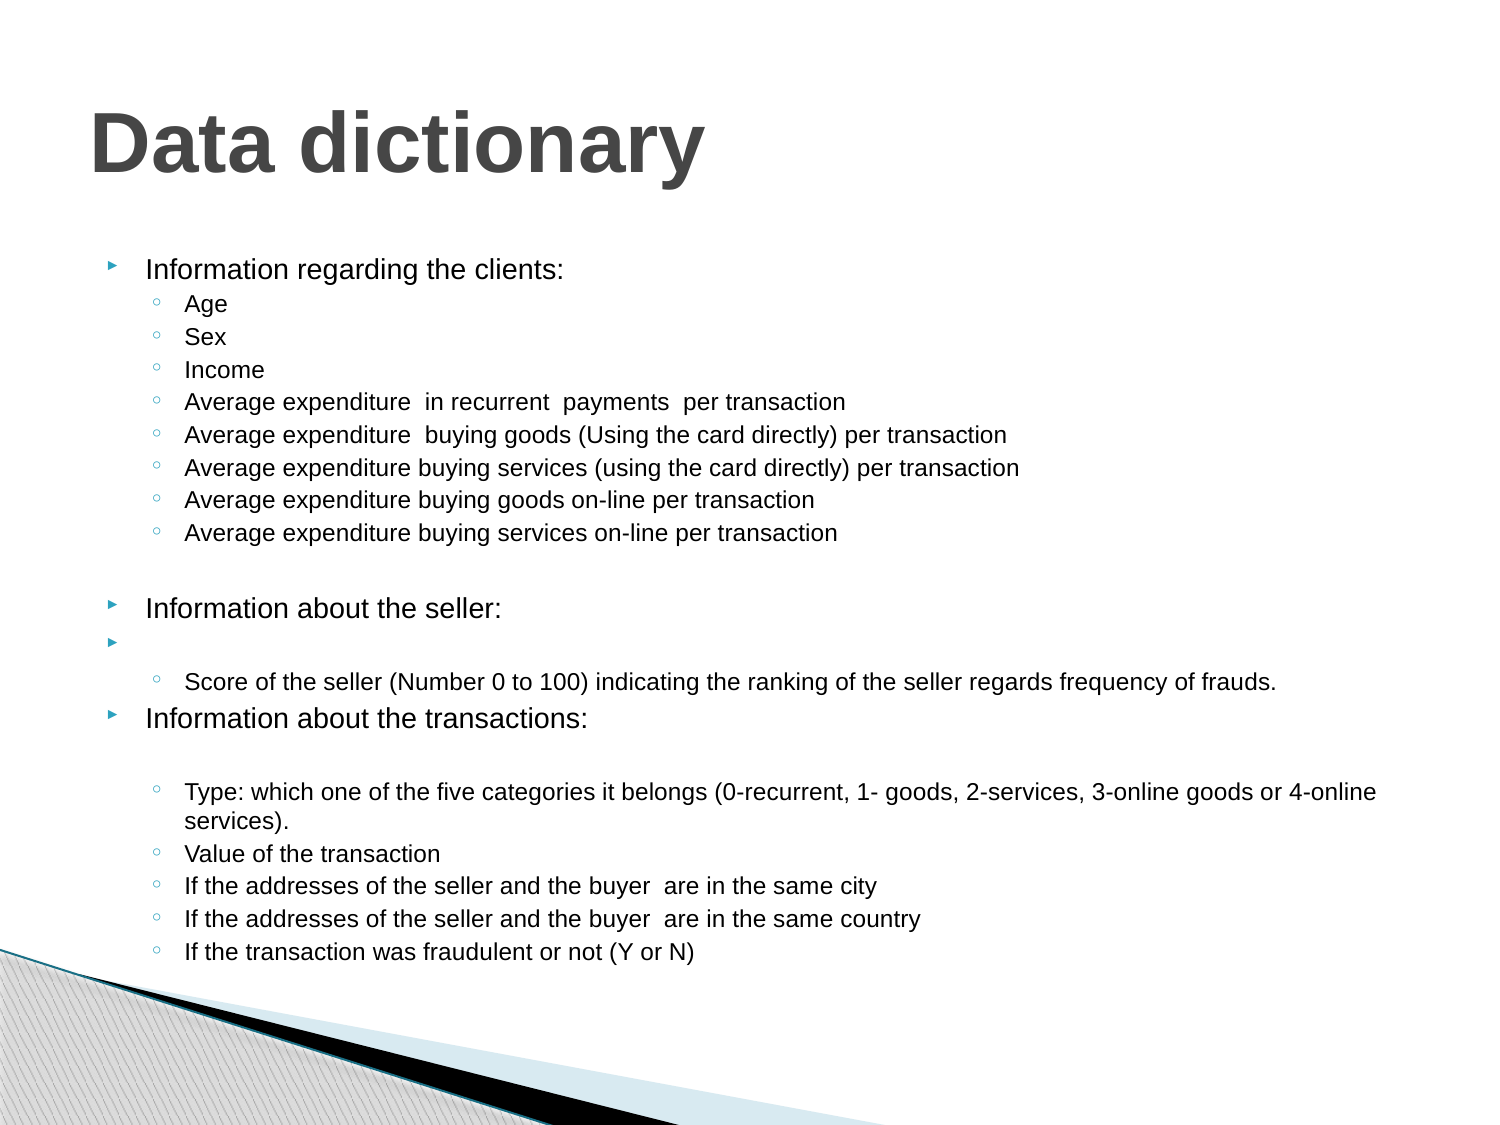

# Data dictionary
Information regarding the clients:
Age
Sex
Income
Average expenditure  in recurrent  payments  per transaction
Average expenditure  buying goods (Using the card directly) per transaction
Average expenditure buying services (using the card directly) per transaction
Average expenditure buying goods on-line per transaction
Average expenditure buying services on-line per transaction

Information about the seller:

Score of the seller (Number 0 to 100) indicating the ranking of the seller regards frequency of frauds.
Information about the transactions:

Type: which one of the five categories it belongs (0-recurrent, 1- goods, 2-services, 3-online goods or 4-online services).
Value of the transaction
If the addresses of the seller and the buyer  are in the same city
If the addresses of the seller and the buyer  are in the same country
If the transaction was fraudulent or not (Y or N)